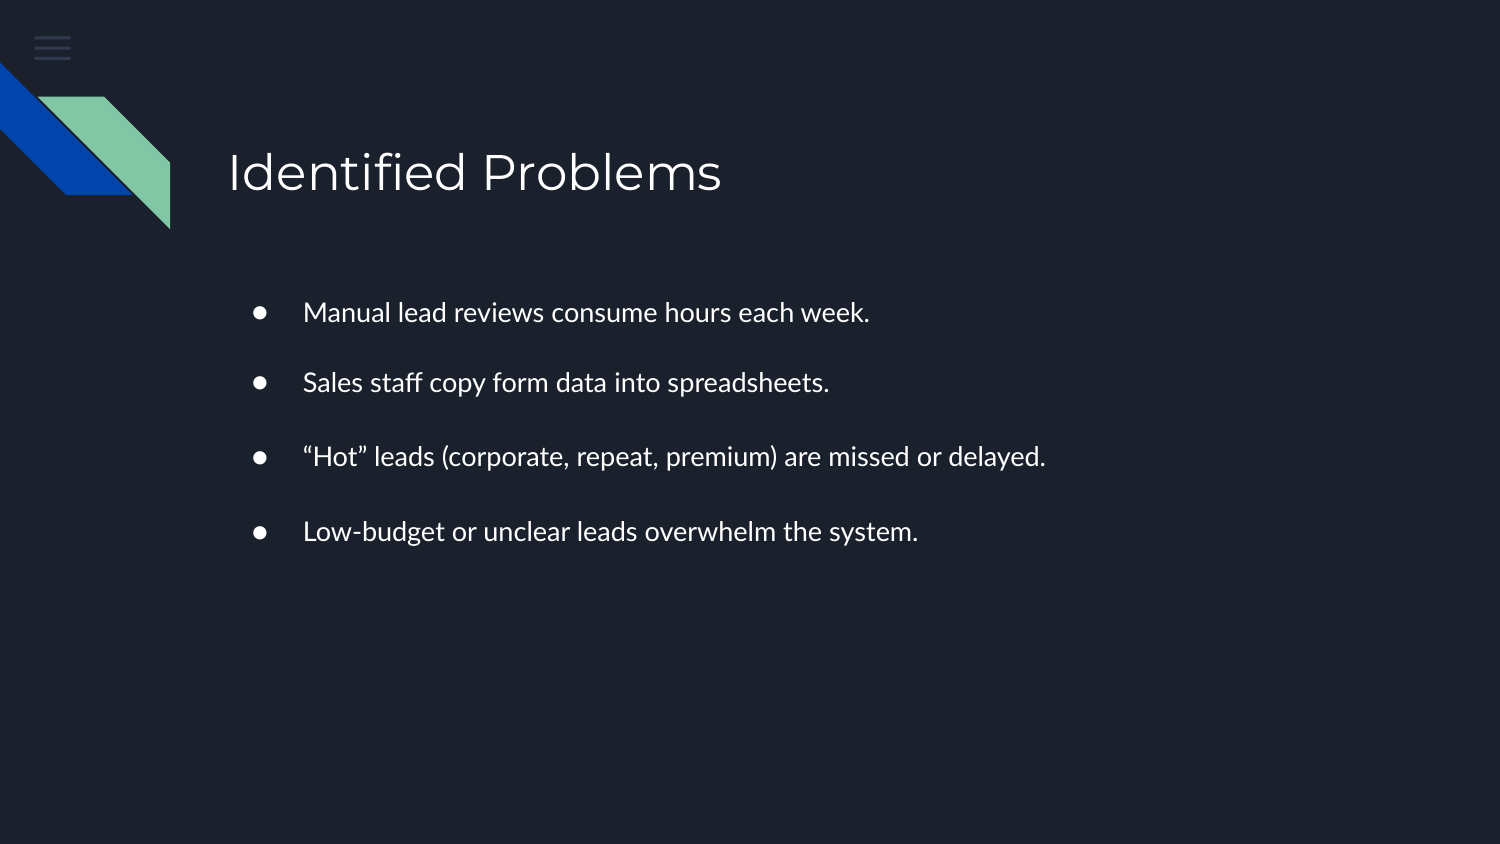

# Identified Problems
Manual lead reviews consume hours each week.
Sales staff copy form data into spreadsheets.
“Hot” leads (corporate, repeat, premium) are missed or delayed.
Low-budget or unclear leads overwhelm the system.